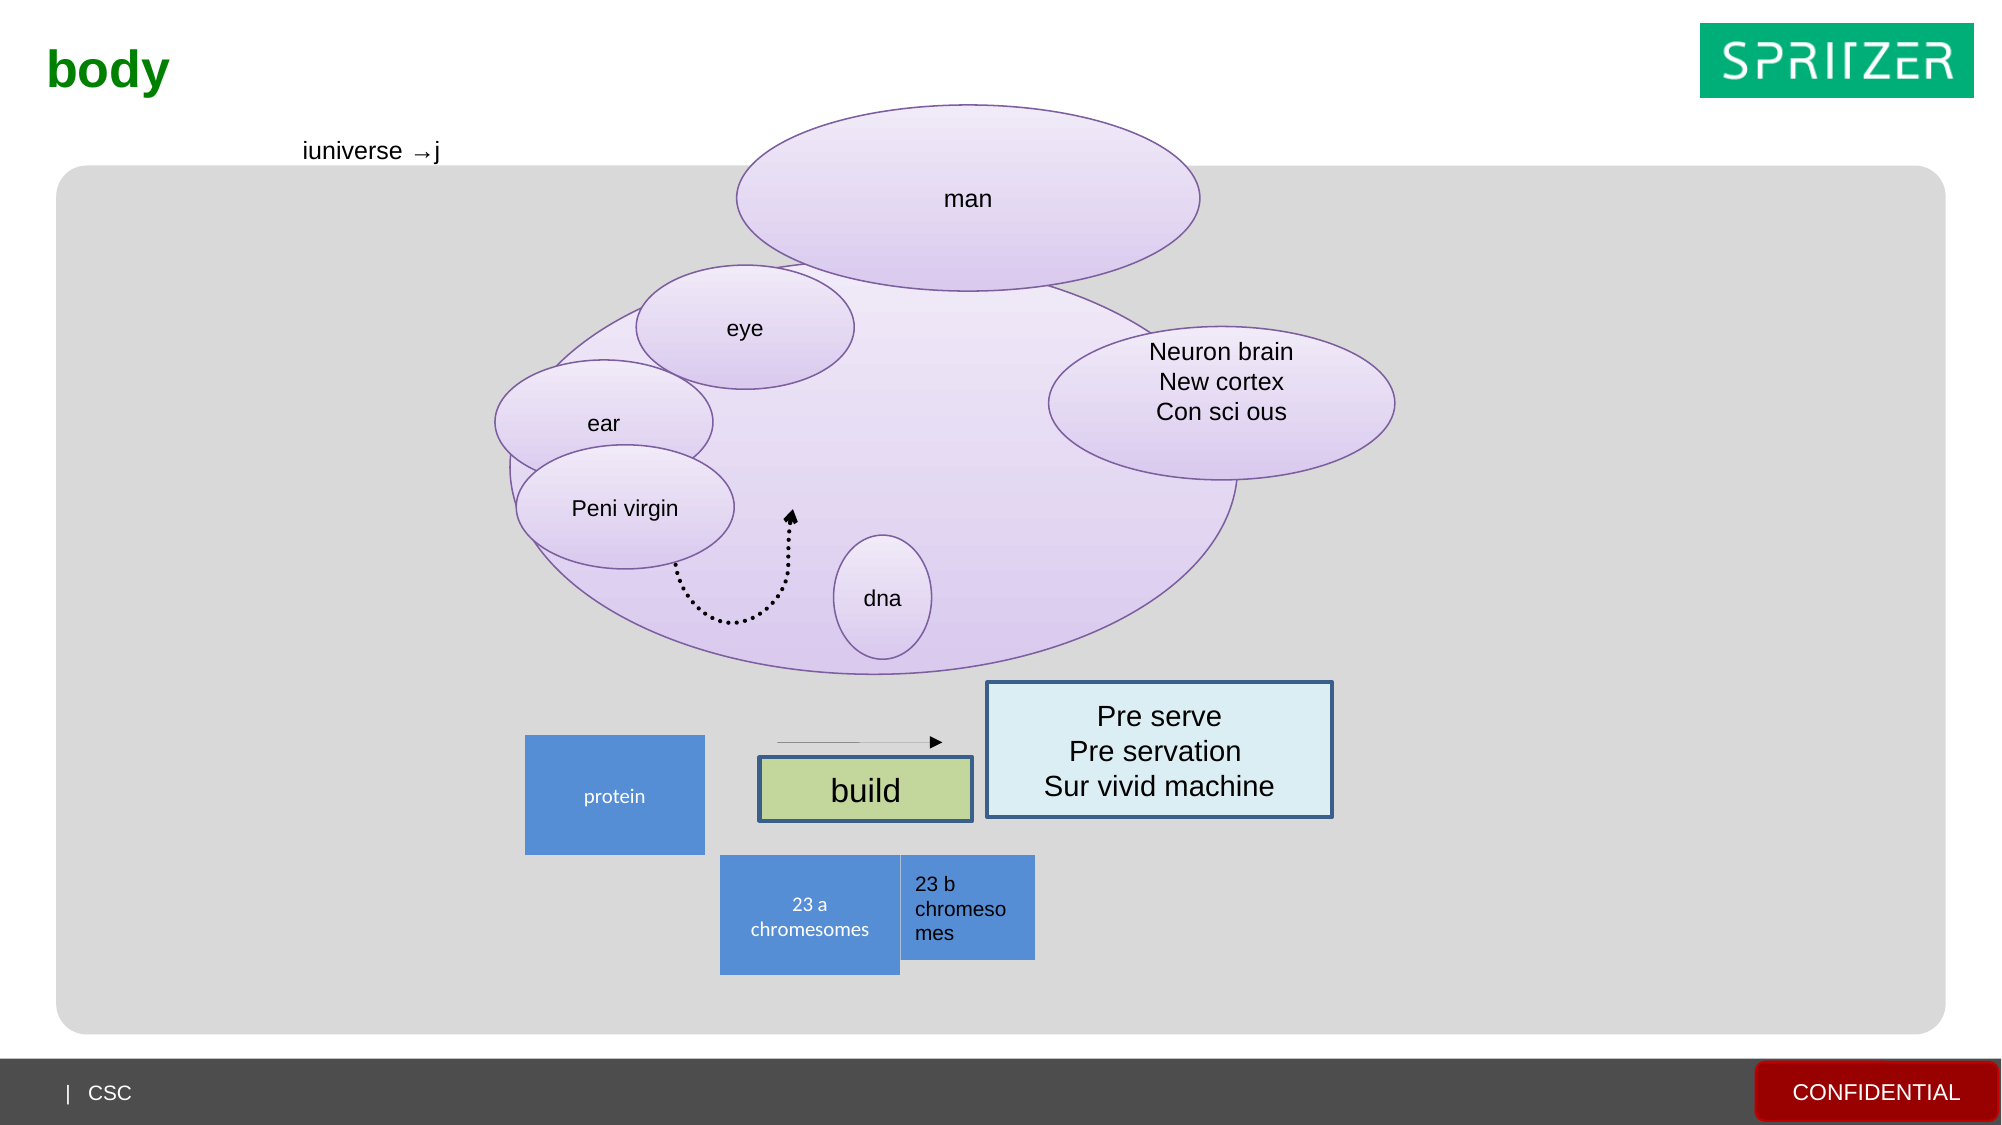

body
man
iuniverse →j

eye
Neuron brain
New cortex
Con sci ous

ear
Peni virgin

dna
Pre serve
Pre servation
Sur vivid machine
protein

build
23 a chromesomes
23 b chromesomes